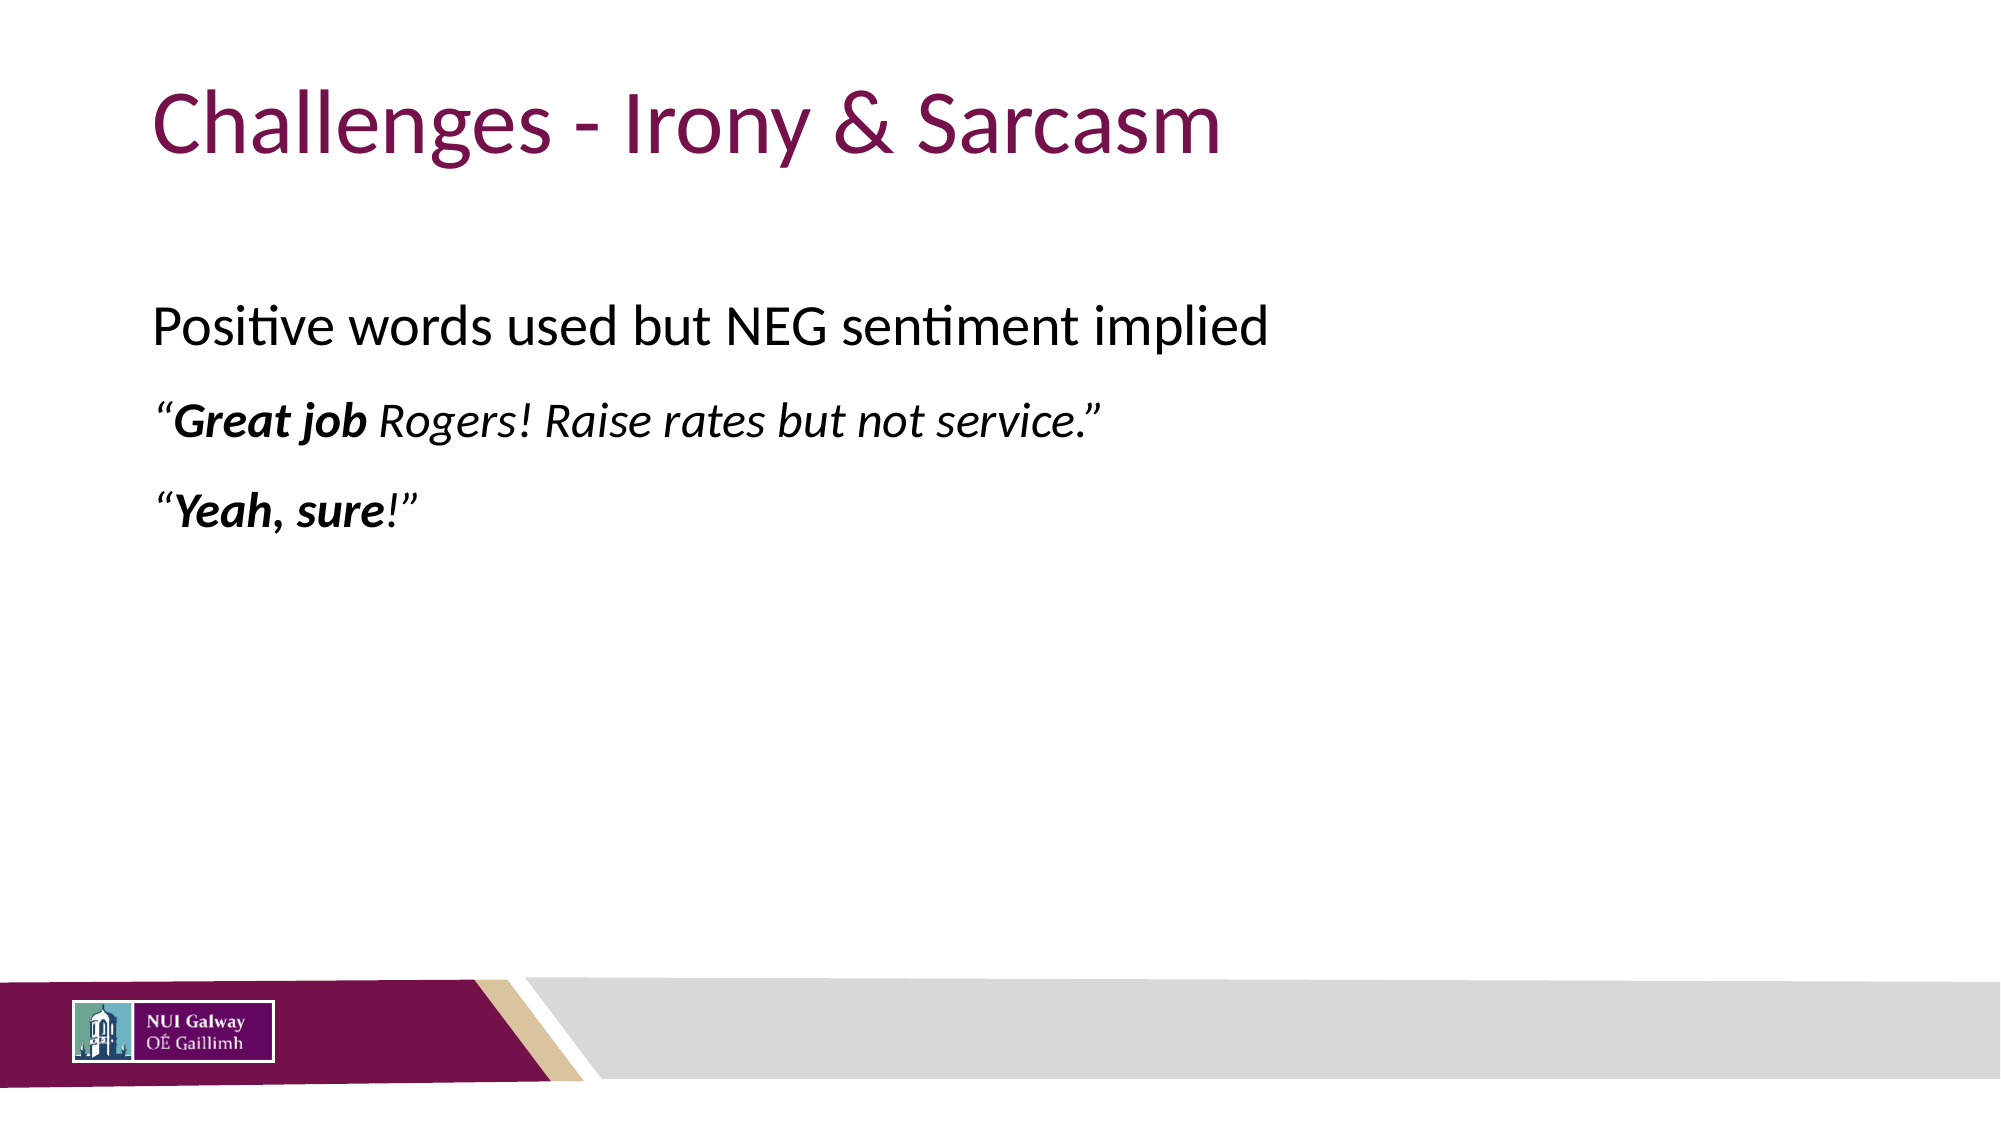

# Challenges - Irony & Sarcasm
Positive words used but NEG sentiment implied
“Great job Rogers! Raise rates but not service.”
“Yeah, sure!”